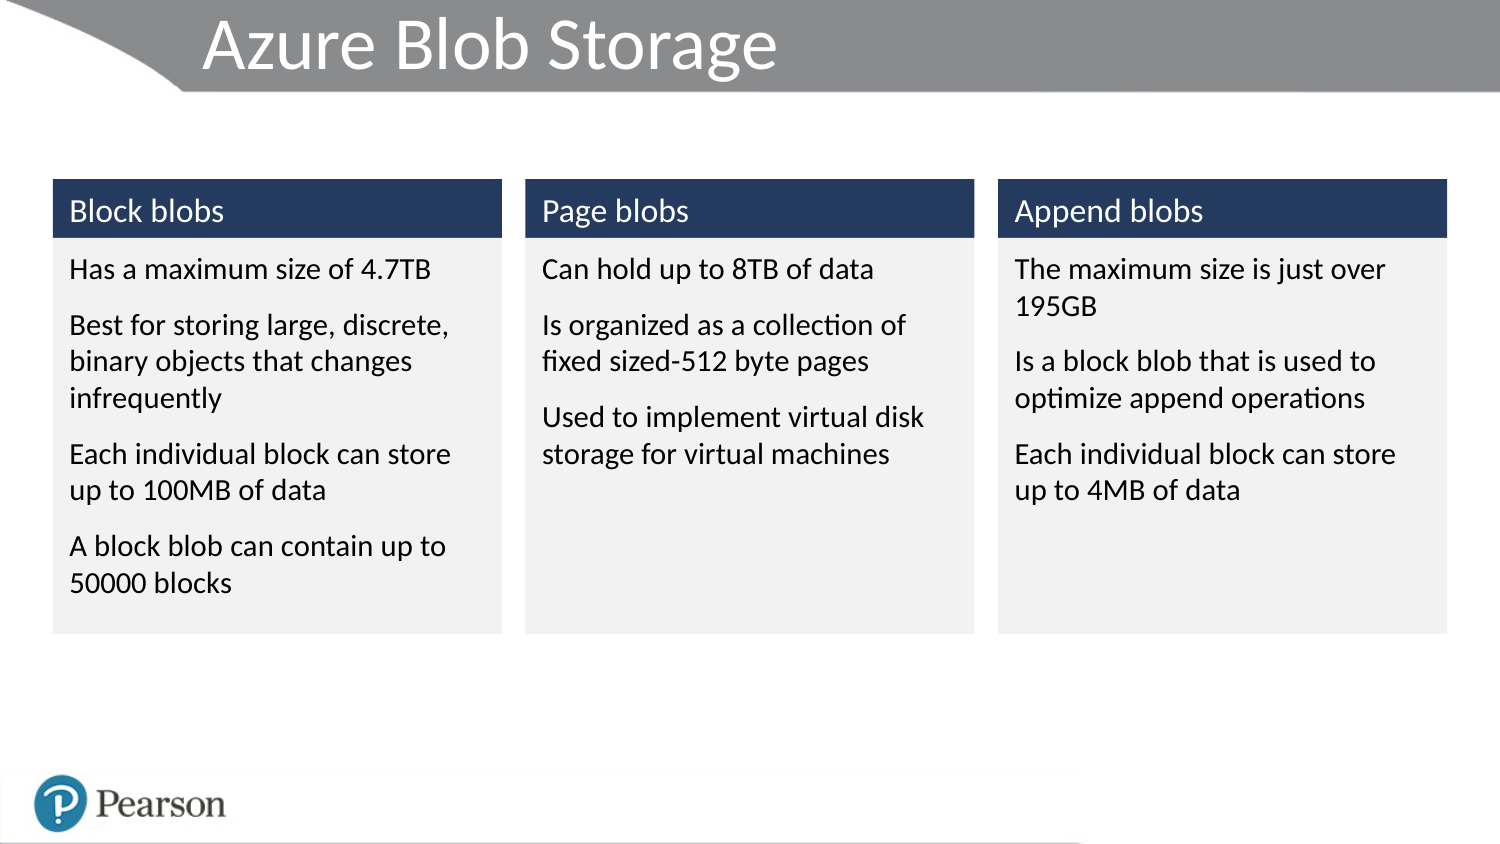

# Azure Blob Storage

Block blobs
Page blobs
Append blobs
Has a maximum size of 4.7TB
Best for storing large, discrete, binary objects that changes infrequently
Each individual block can store up to 100MB of data
A block blob can contain up to 50000 blocks
Can hold up to 8TB of data
Is organized as a collection of fixed sized-512 byte pages
Used to implement virtual disk storage for virtual machines
The maximum size is just over 195GB
Is a block blob that is used to optimize append operations
Each individual block can store up to 4MB of data